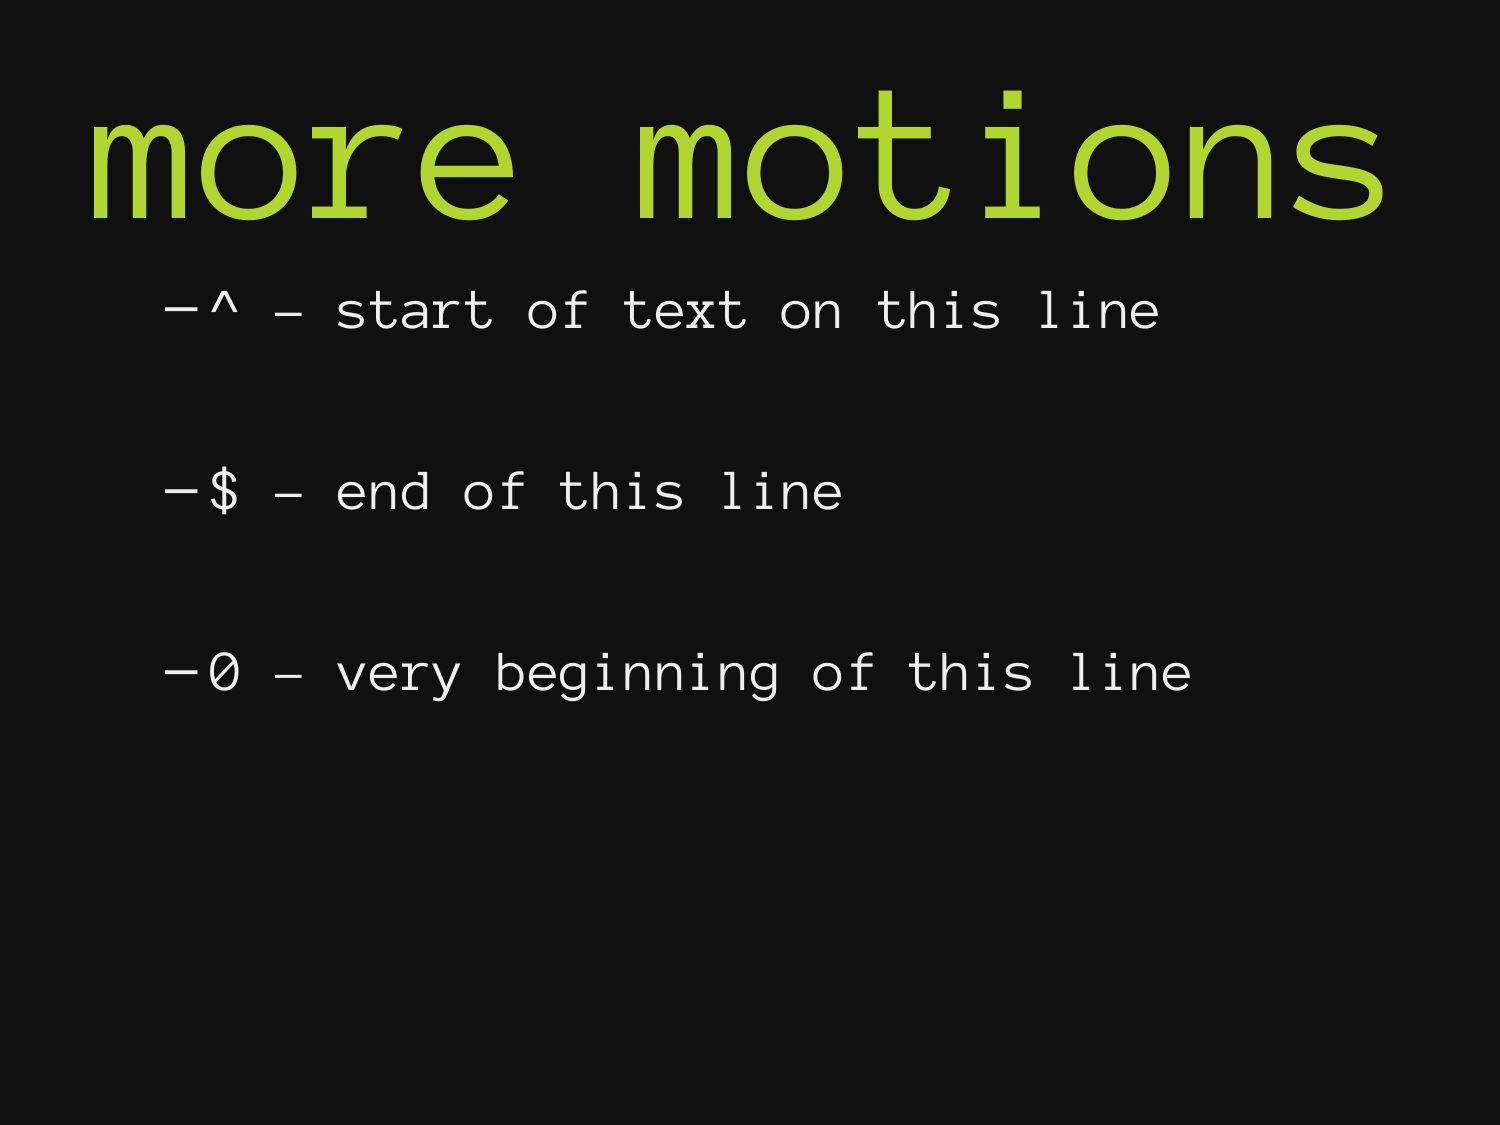

# more motions
^ - start of text on this line

$ - end of this line

0 – very beginning of this line